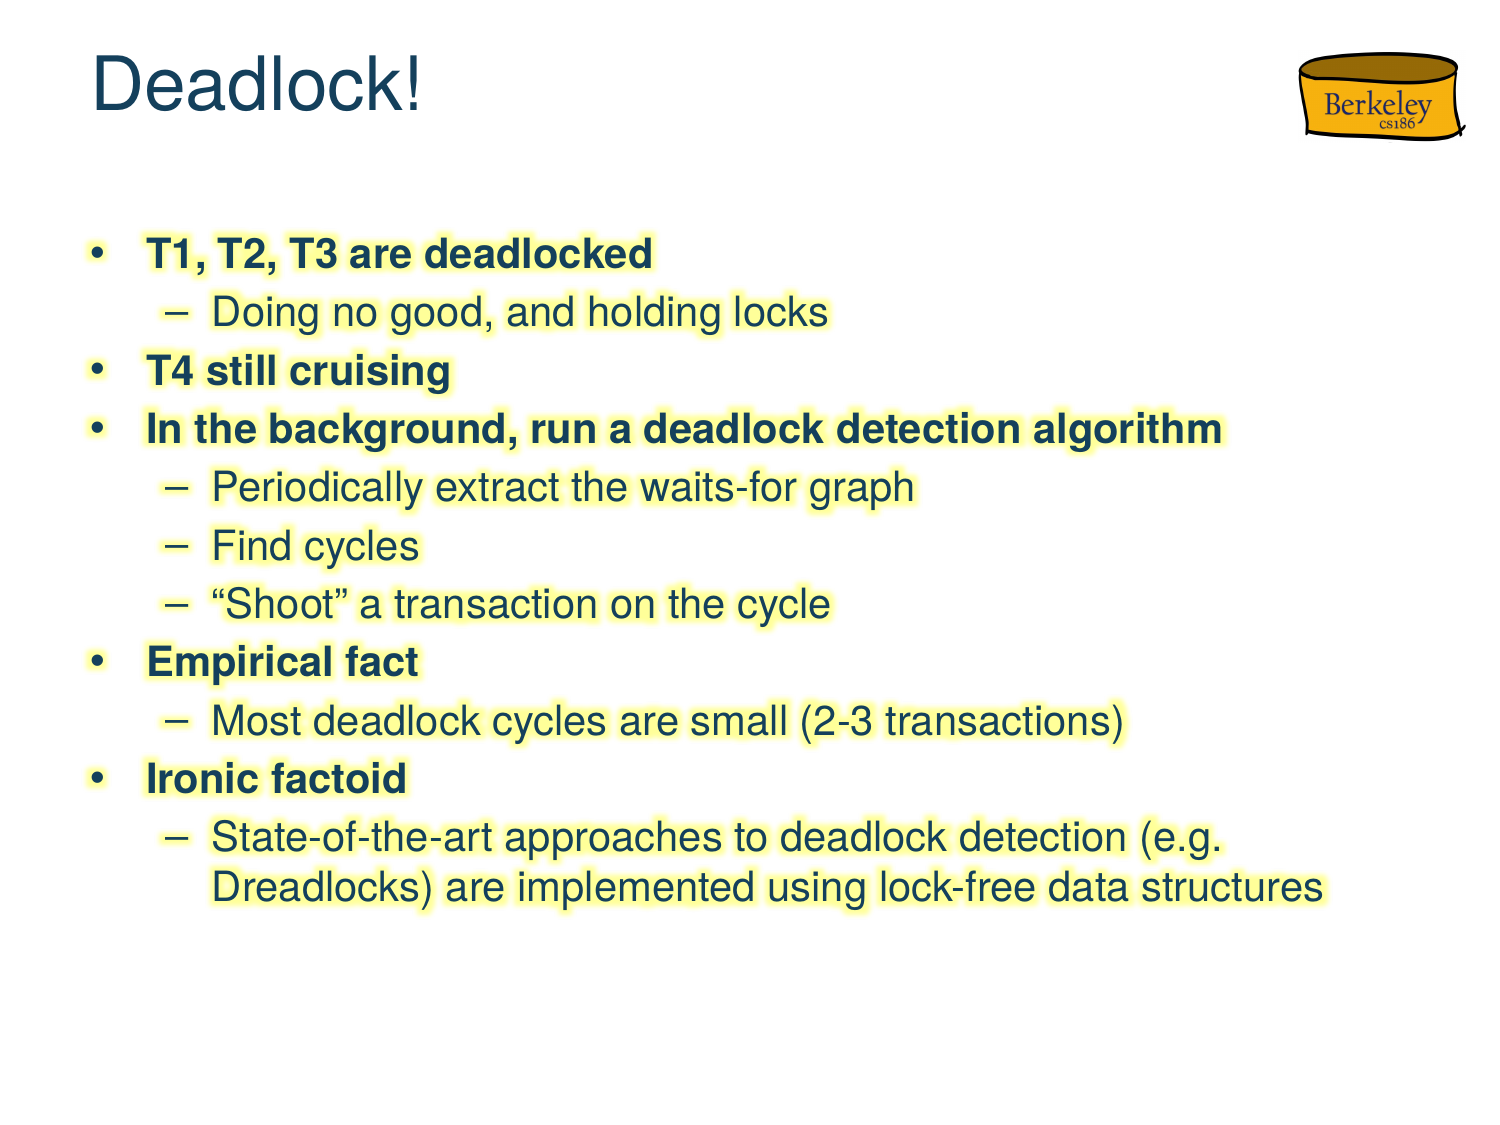

# Deadlock!
T1, T2, T3 are deadlocked
Doing no good, and holding locks
T4 still cruising
In the background, run a deadlock detection algorithm
Periodically extract the waits-for graph
Find cycles
“Shoot” a transaction on the cycle
Empirical fact
Most deadlock cycles are small (2-3 transactions)
Ironic factoid
State-of-the-art approaches to deadlock detection (e.g. Dreadlocks) are implemented using lock-free data structures